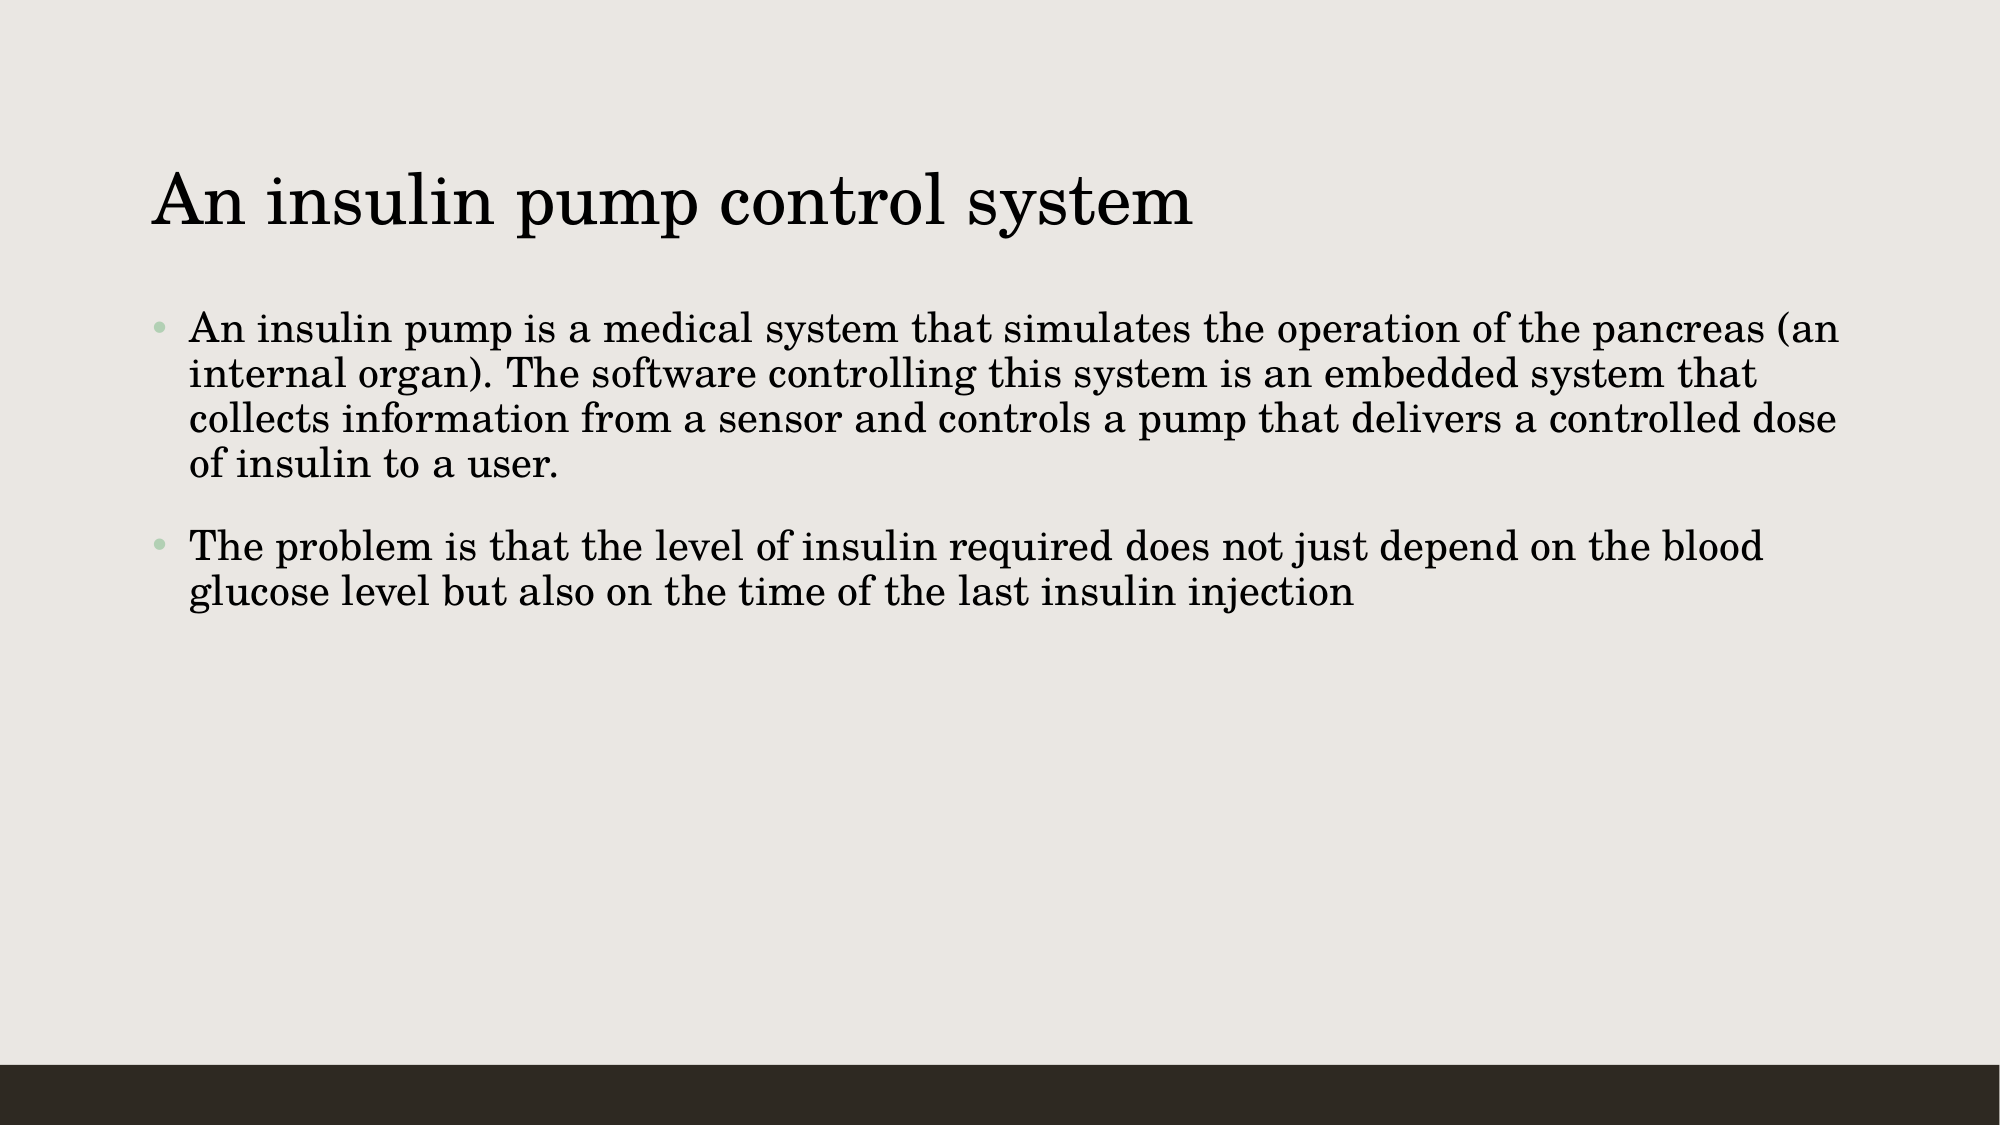

# An insulin pump control system
An insulin pump is a medical system that simulates the operation of the pancreas (an internal organ). The software controlling this system is an embedded system that collects information from a sensor and controls a pump that delivers a controlled dose of insulin to a user.
The problem is that the level of insulin required does not just depend on the blood glucose level but also on the time of the last insulin injection